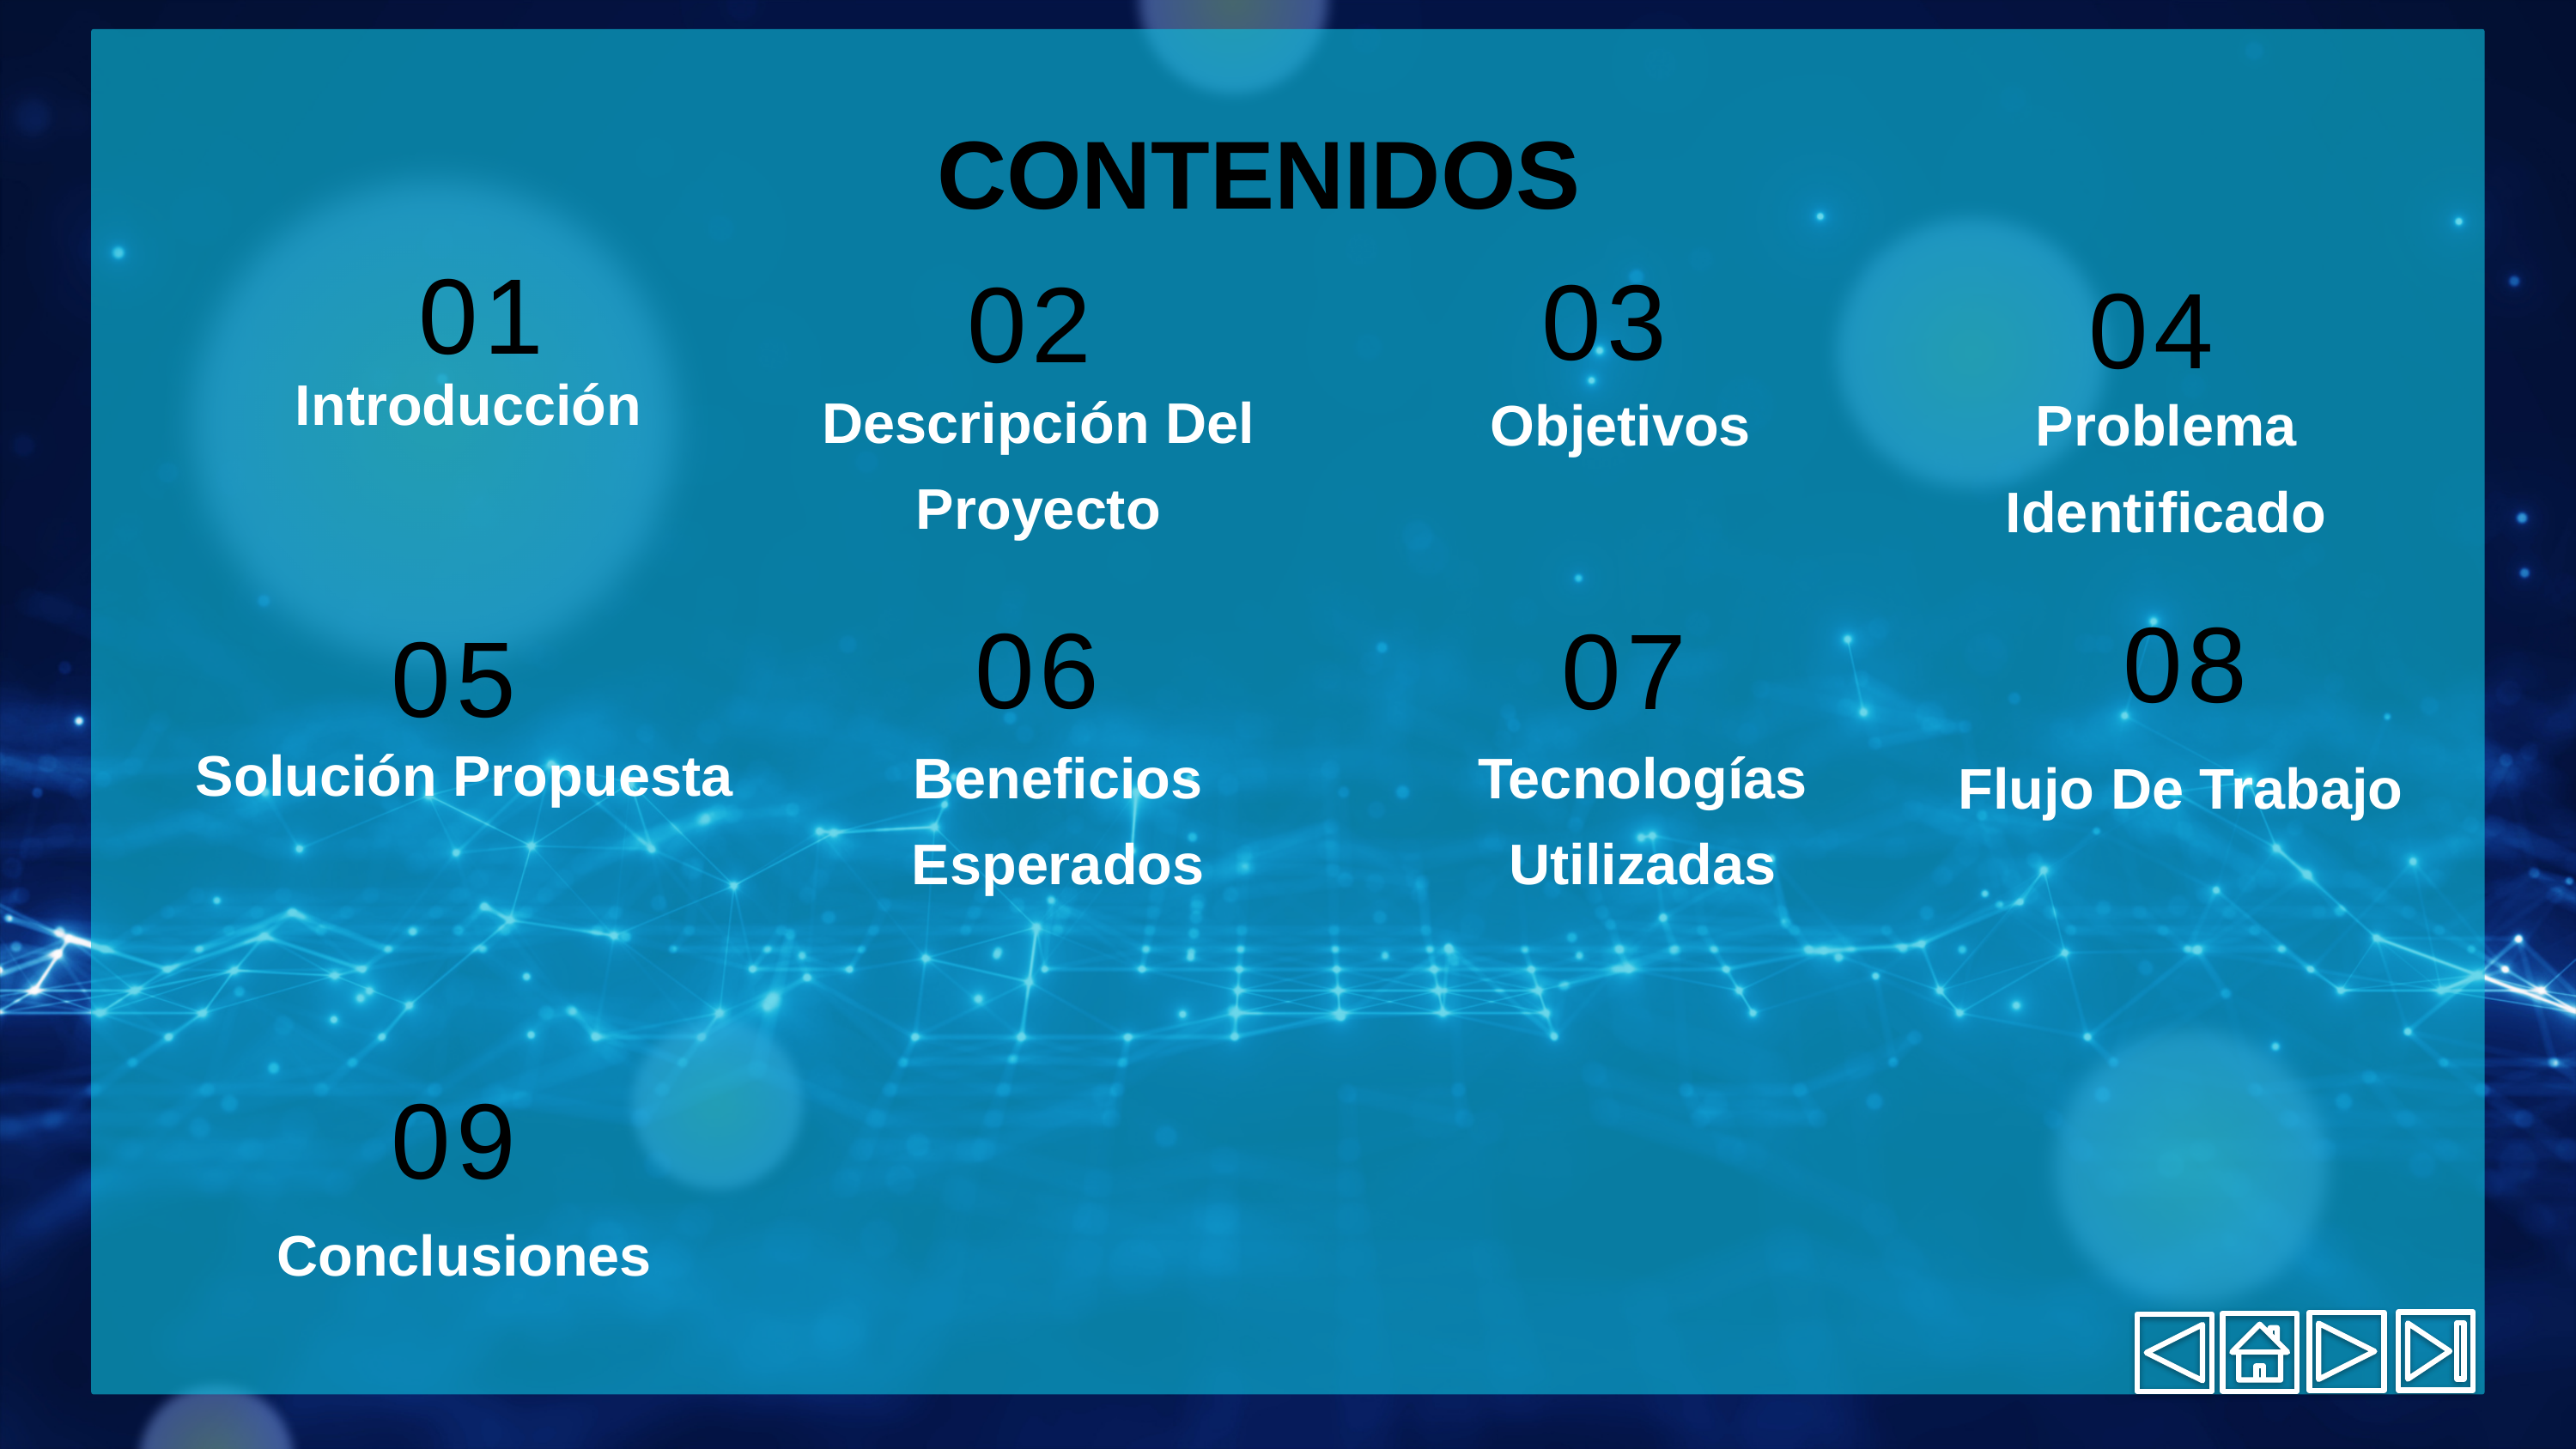

CONTENIDOS
01
03
02
04
Introducción
Descripción Del Proyecto
Objetivos
Problema Identificado
08
06
07
05
Solución Propuesta
Tecnologías Utilizadas
Beneficios Esperados
Flujo De Trabajo
09
Conclusiones